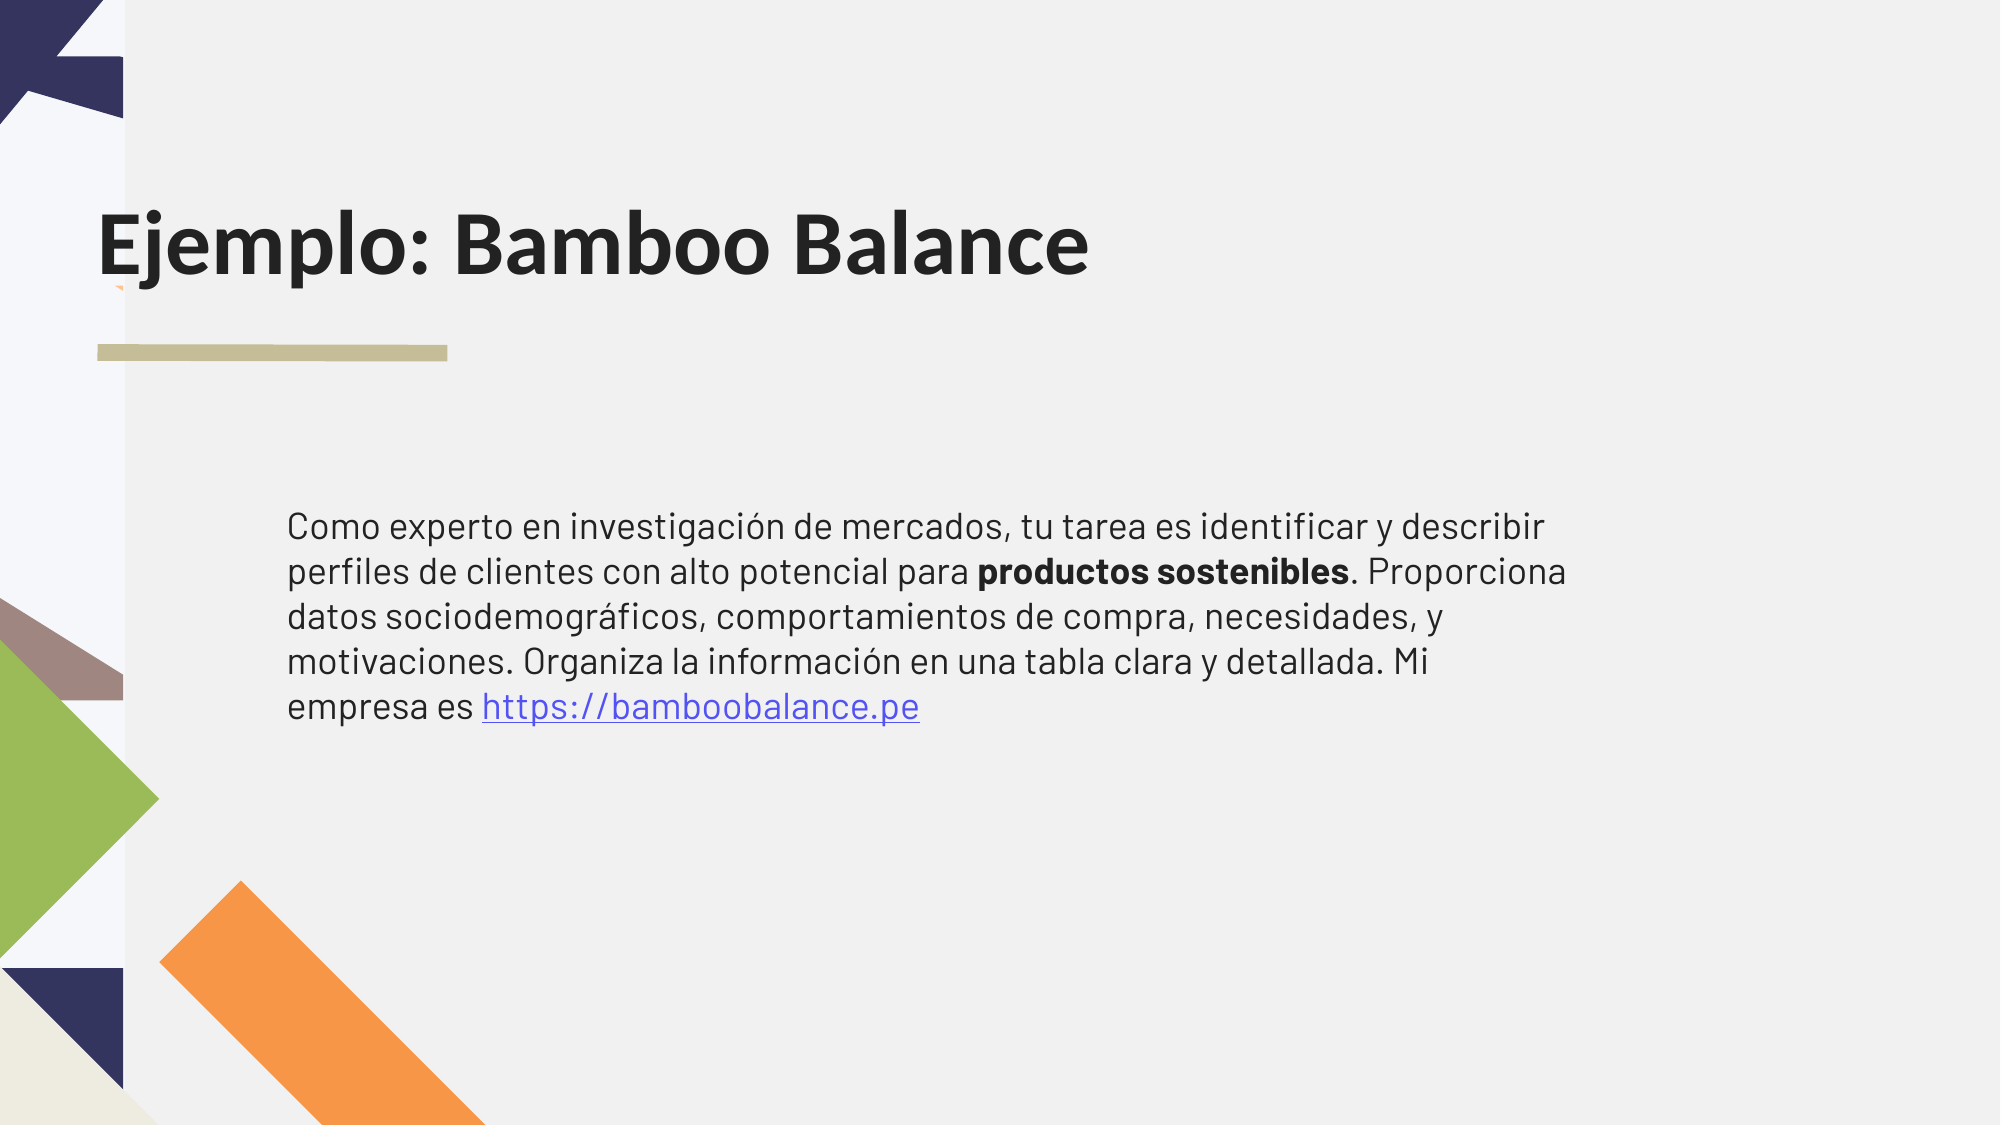

# Ejemplo: Bamboo Balance
Como experto en investigación de mercados, tu tarea es identificar y describir perfiles de clientes con alto potencial para productos sostenibles. Proporciona datos sociodemográficos, comportamientos de compra, necesidades, y motivaciones. Organiza la información en una tabla clara y detallada. Mi empresa es https://bamboobalance.pe